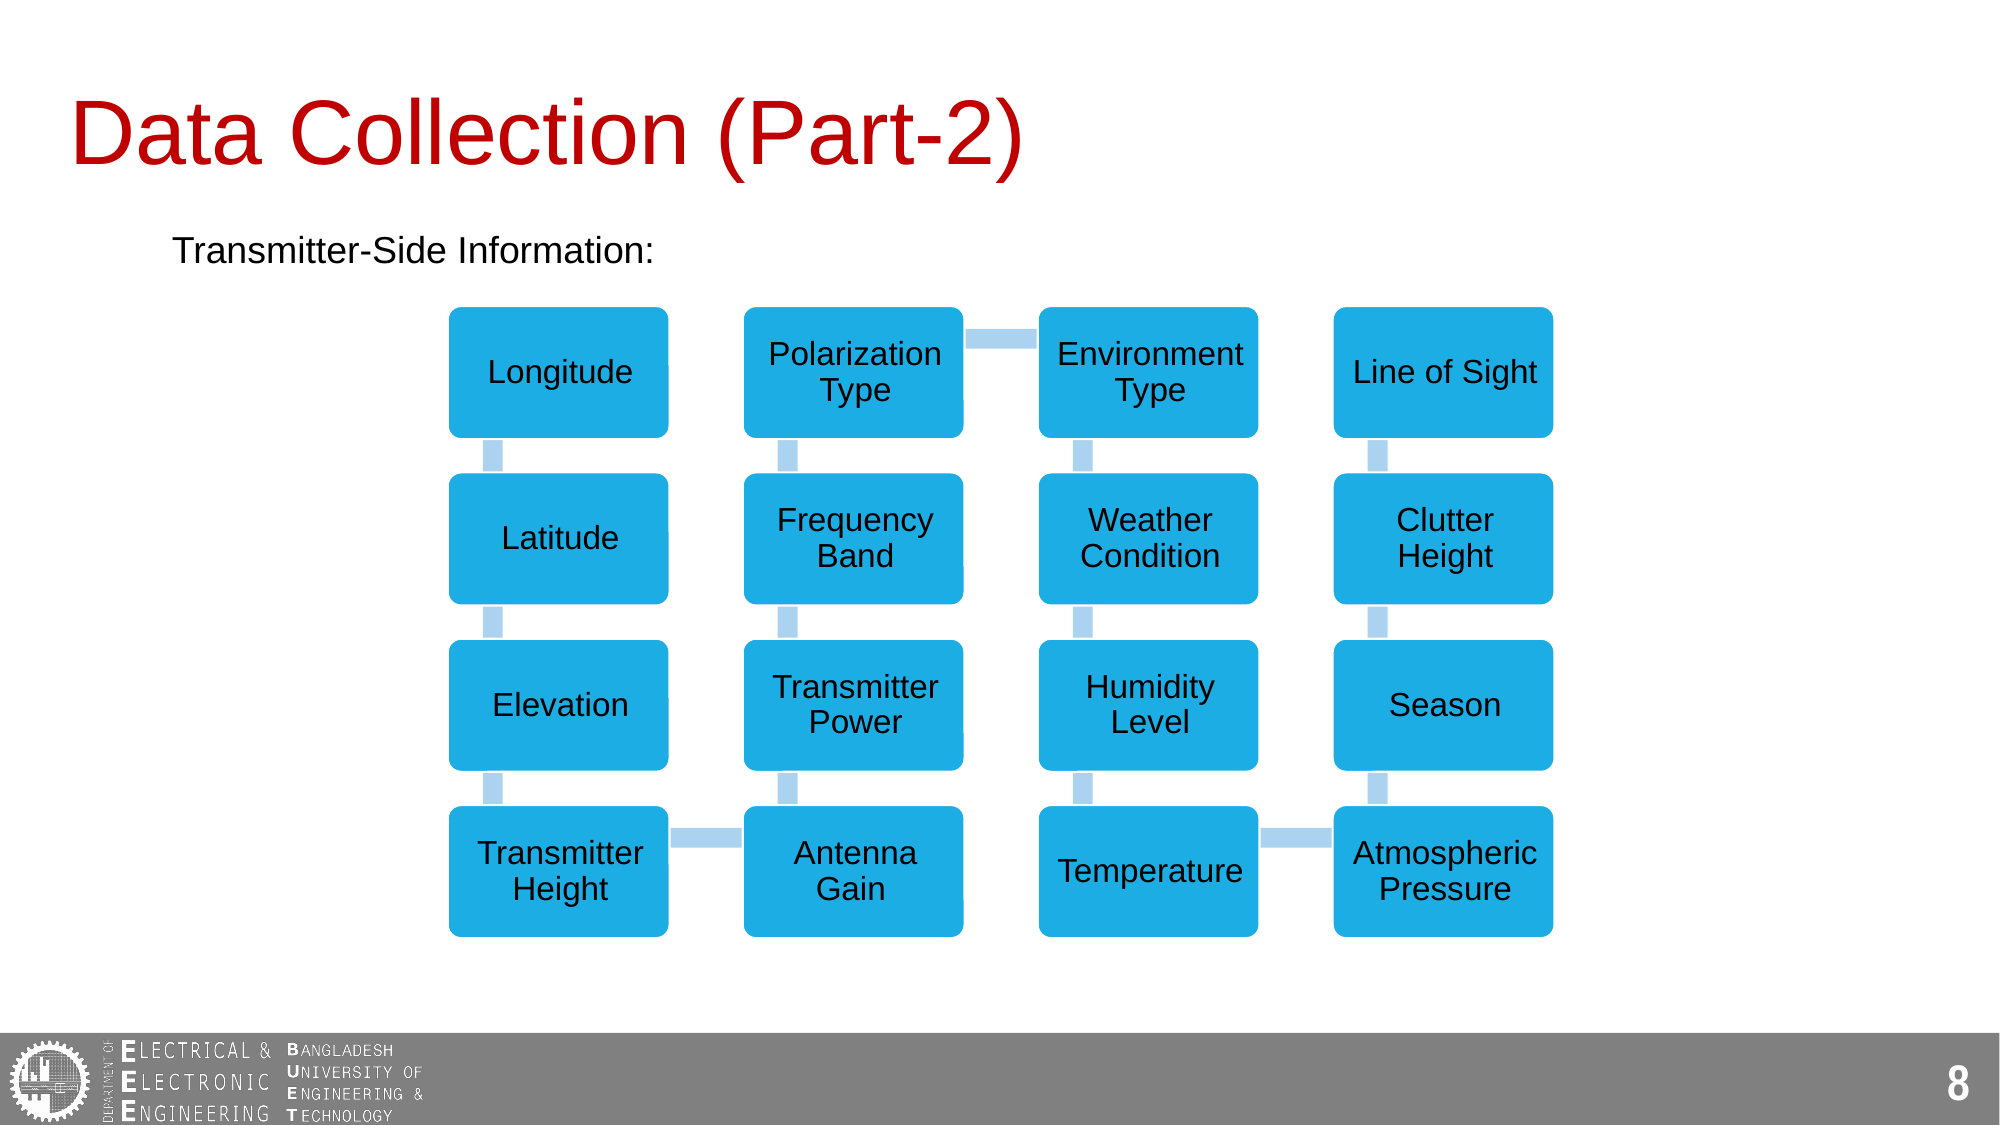

# Data Collection (Part-2)
Transmitter-Side Information:
Longitude
Latitude
Elevation
Transmitter Height
Antenna Gain
Transmitter Power
Frequency Band
Polarization Type
Environment Type
Weather Condition
Humidity Level
Temperature
Atmospheric Pressure
Season
Clutter Height
Line of Sight

8